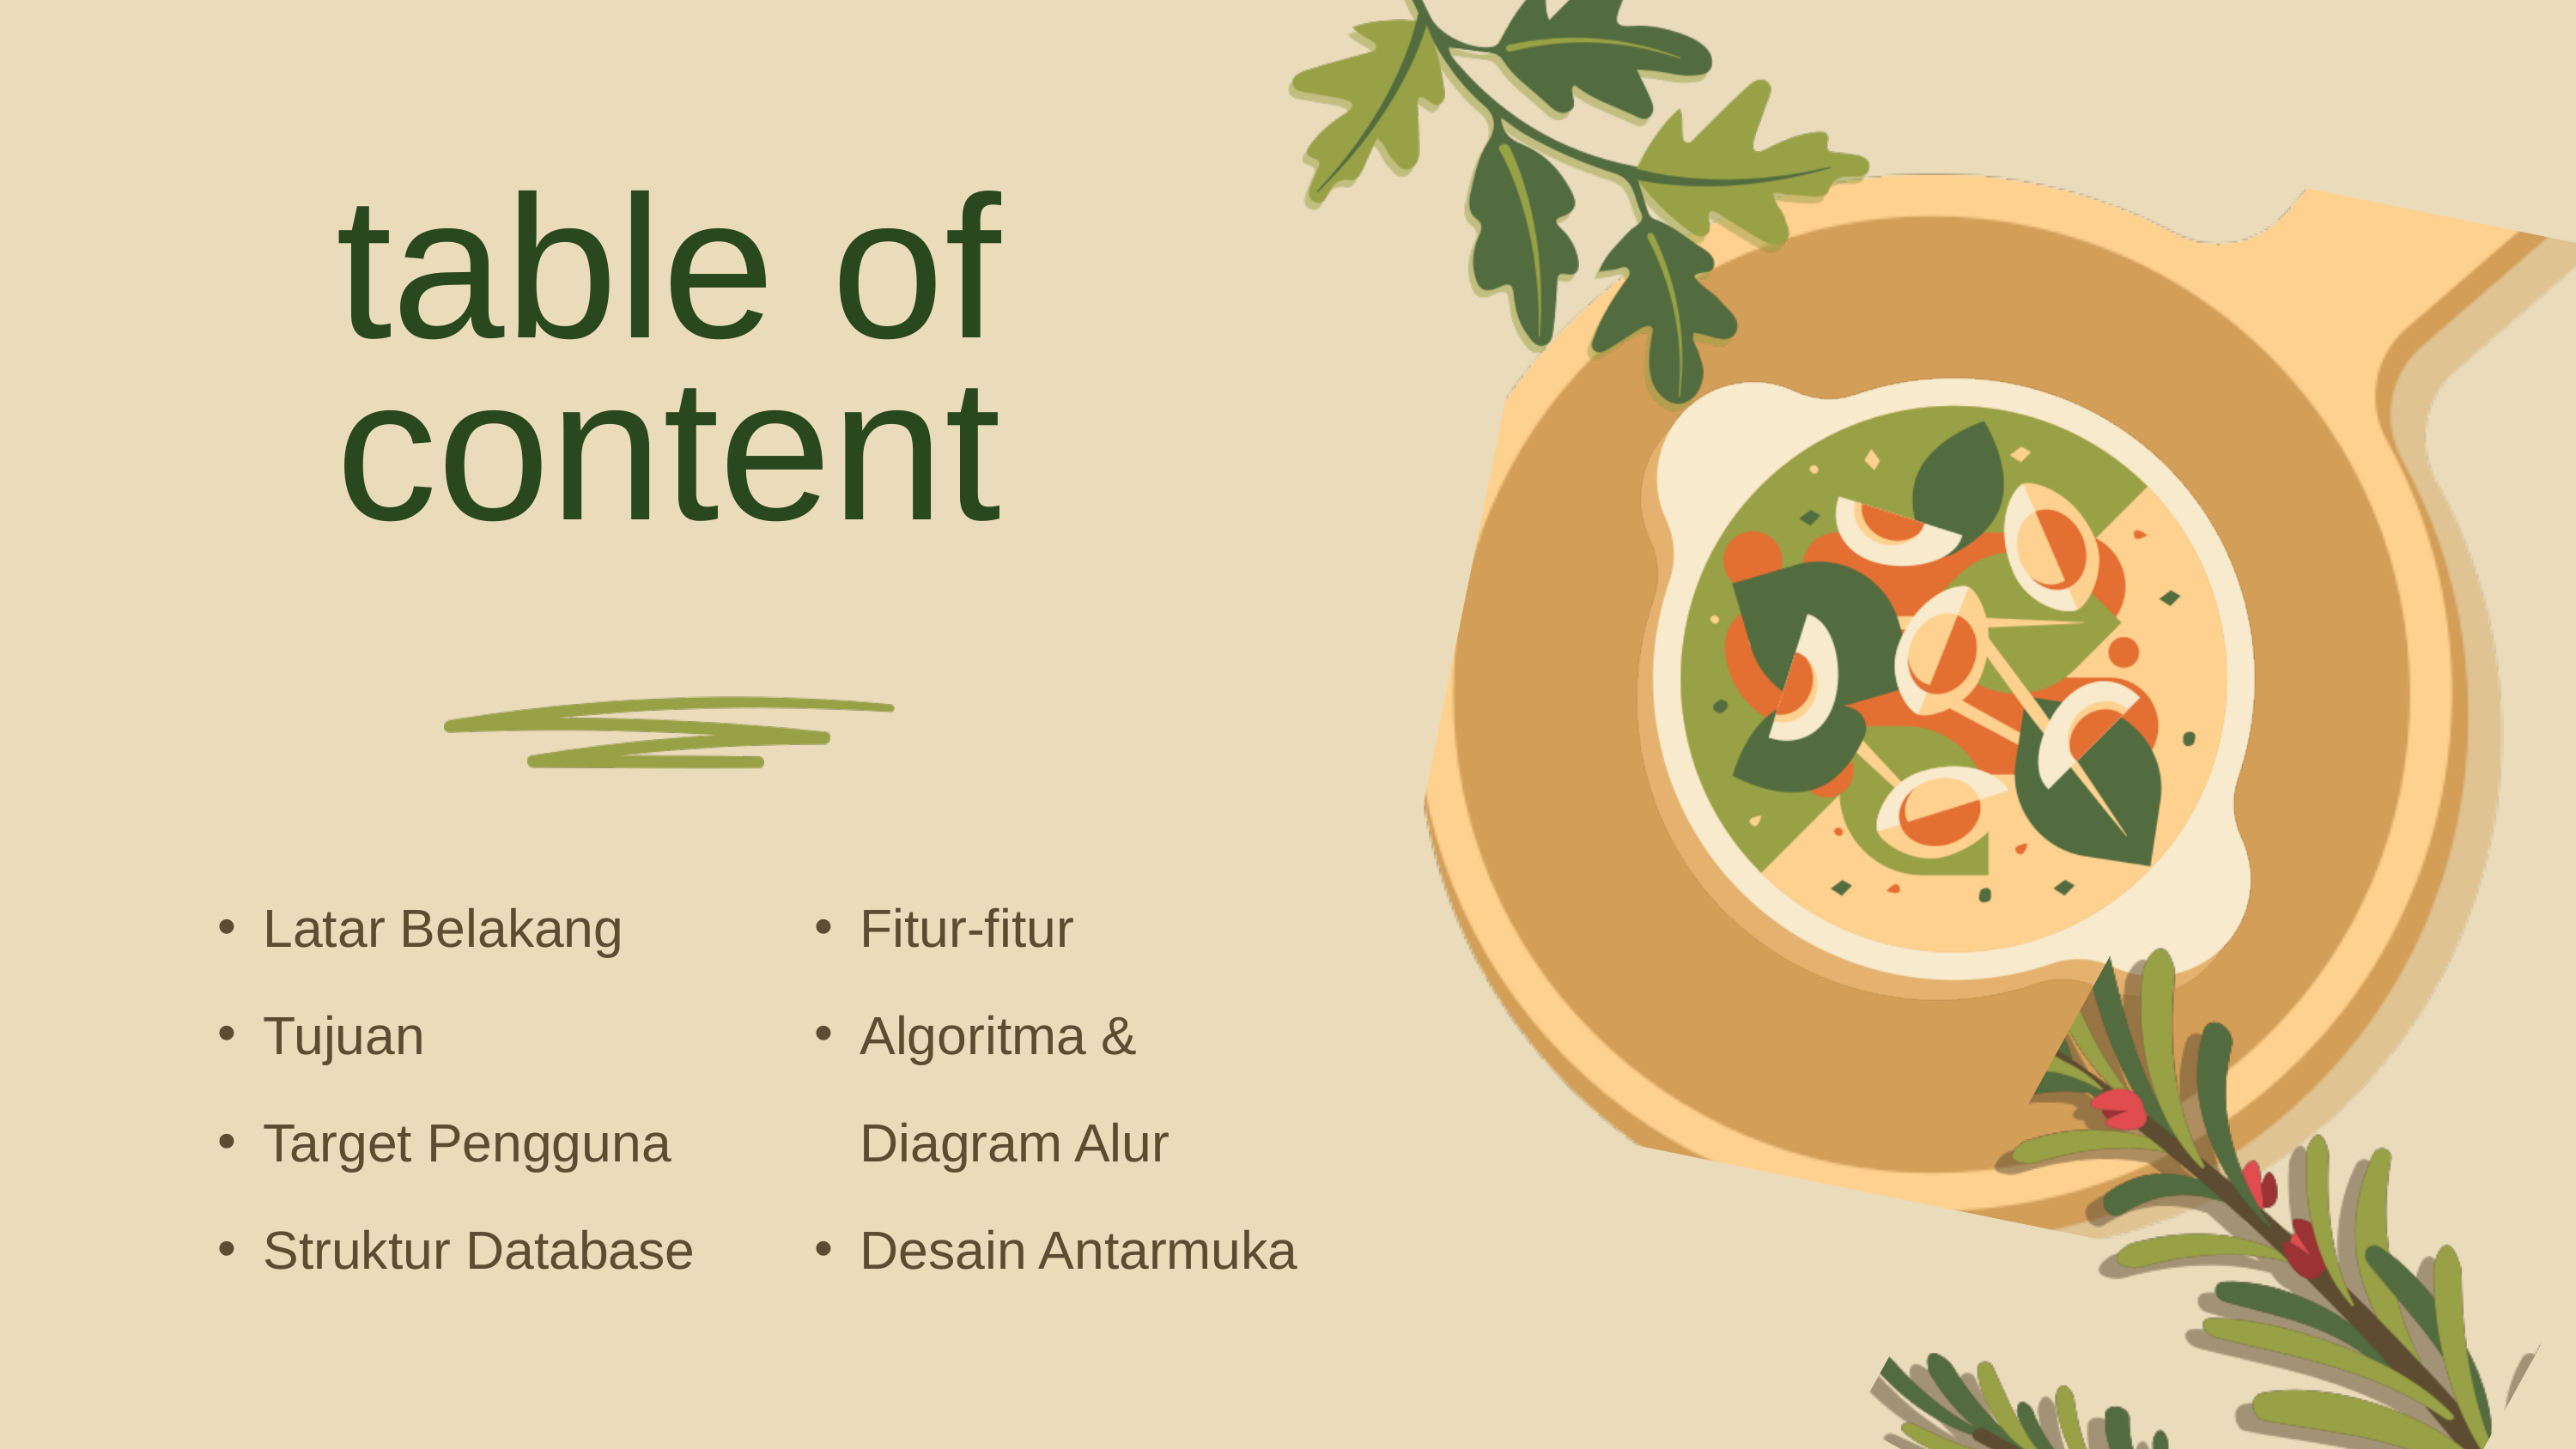

table of content

Latar Belakang
Tujuan
Target Pengguna
Struktur Database
Fitur-fitur
Algoritma & Diagram Alur
Desain Antarmuka